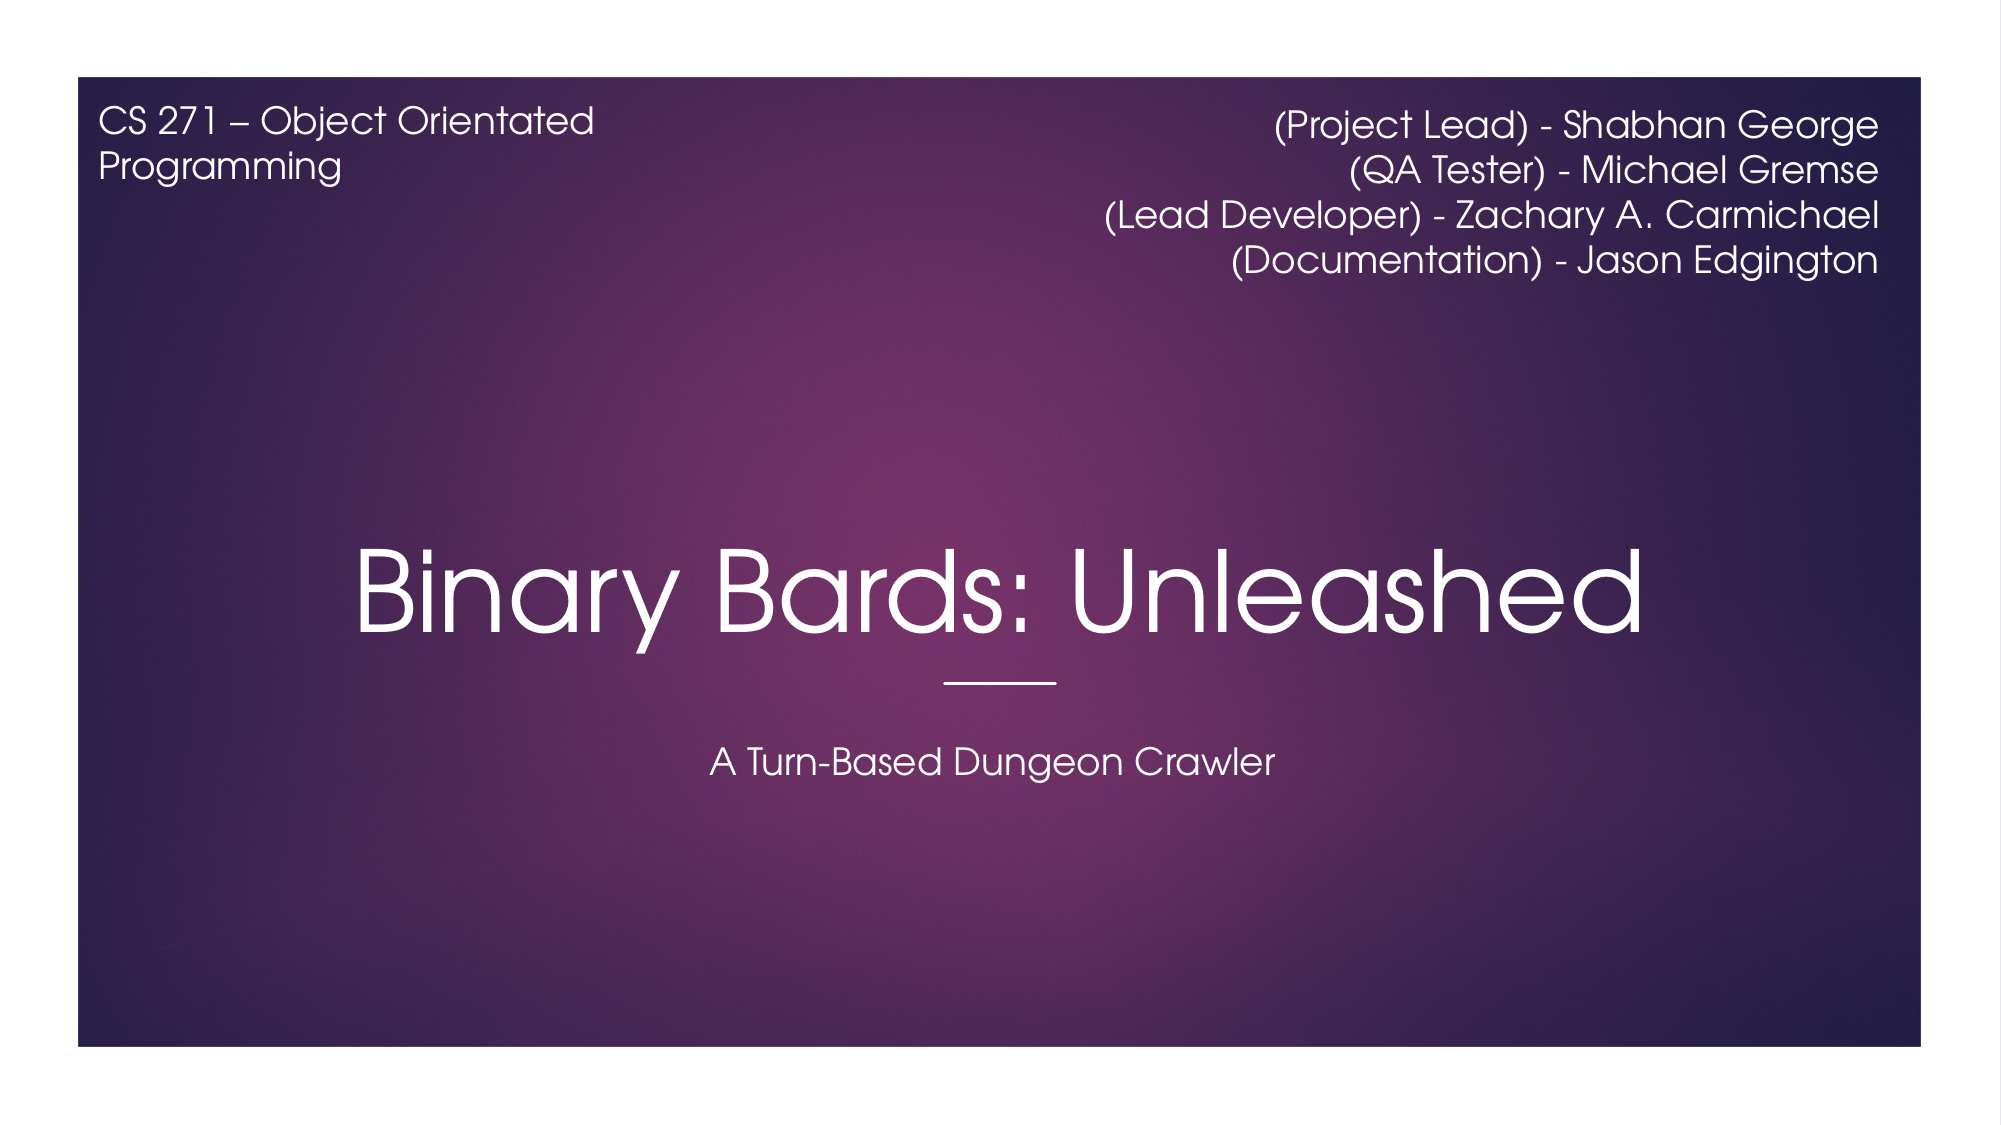

CS 271 – Object Orientated Programming
(Project Lead) - Shabhan George
  (QA Tester) - Michael Gremse
(Lead Developer) - Zachary A. Carmichael
(Documentation) - Jason Edgington
# Binary Bards: Unleashed
A Turn-Based Dungeon Crawler